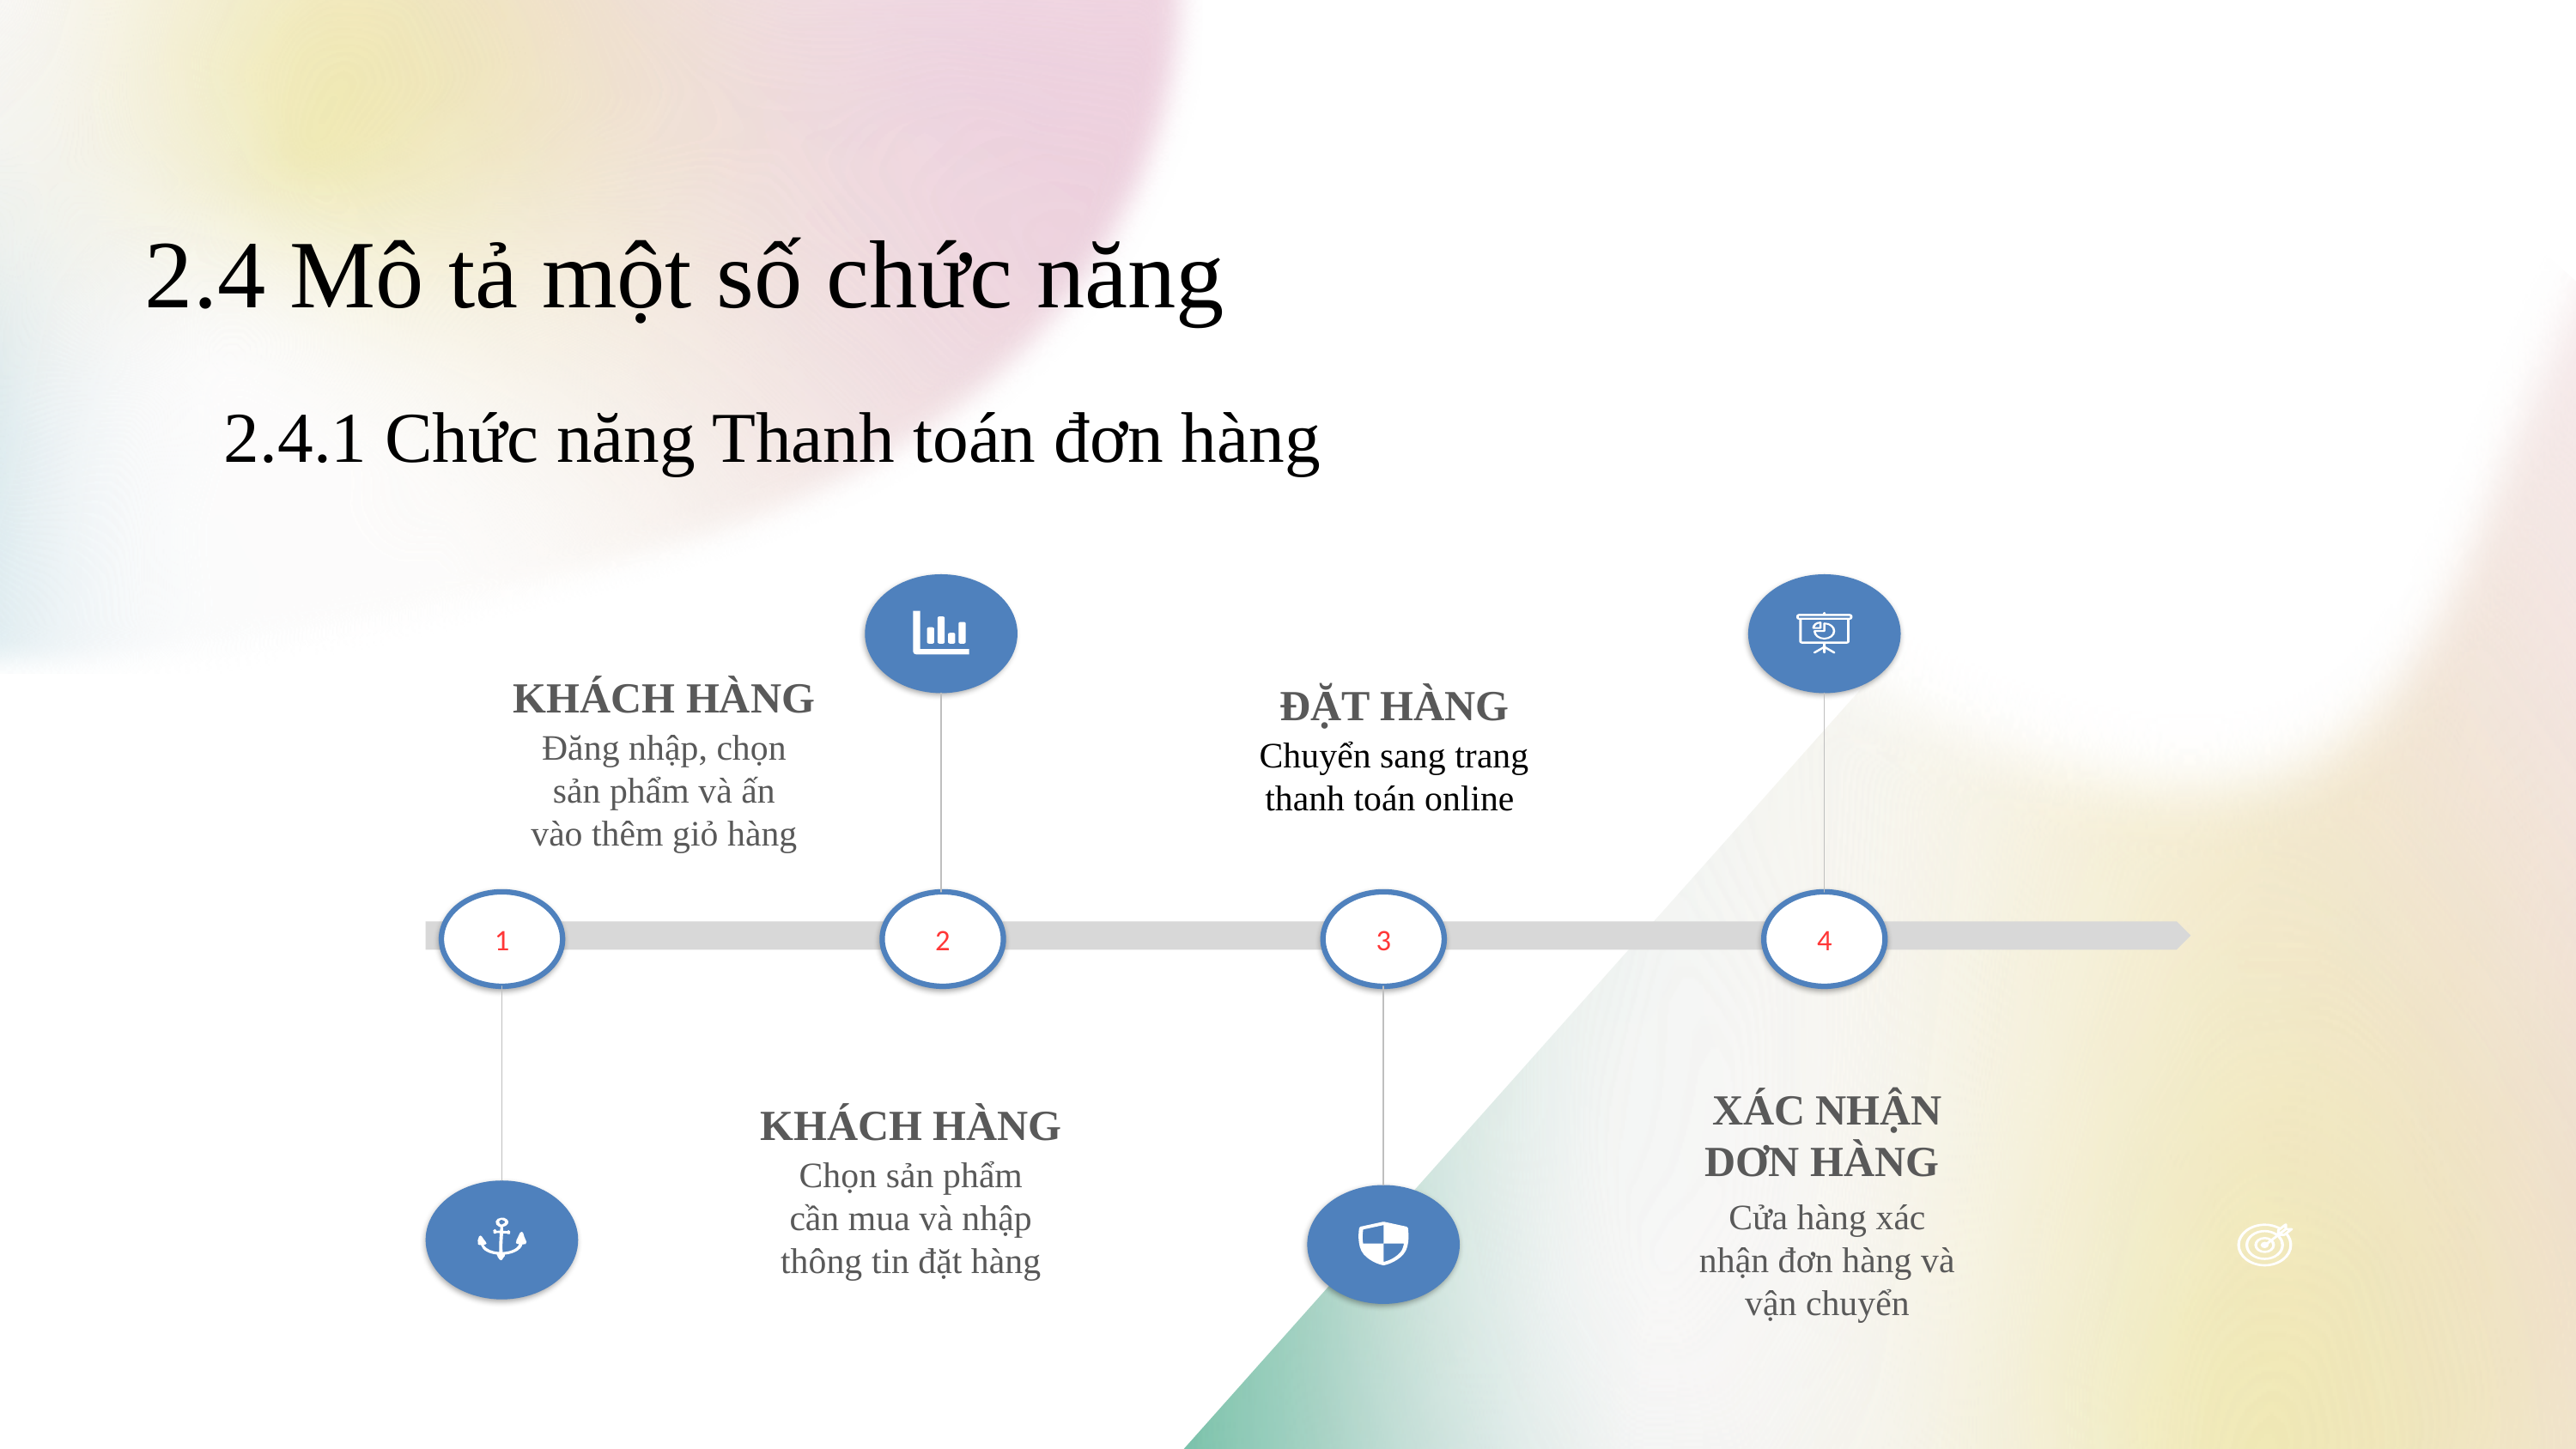

2.4 Mô tả một số chức năng
2.4.1 Chức năng Thanh toán đơn hàng

1
2
3
4

KHÁCH HÀNG
Đăng nhập, chọn sản phẩm và ấn vào thêm giỏ hàng
ĐẶT HÀNG
Chuyển sang trang thanh toán online

XÁC NHẬN DƠN HÀNG
Cửa hàng xác nhận đơn hàng và vận chuyển
KHÁCH HÀNG
Chọn sản phẩm cần mua và nhập thông tin đặt hàng